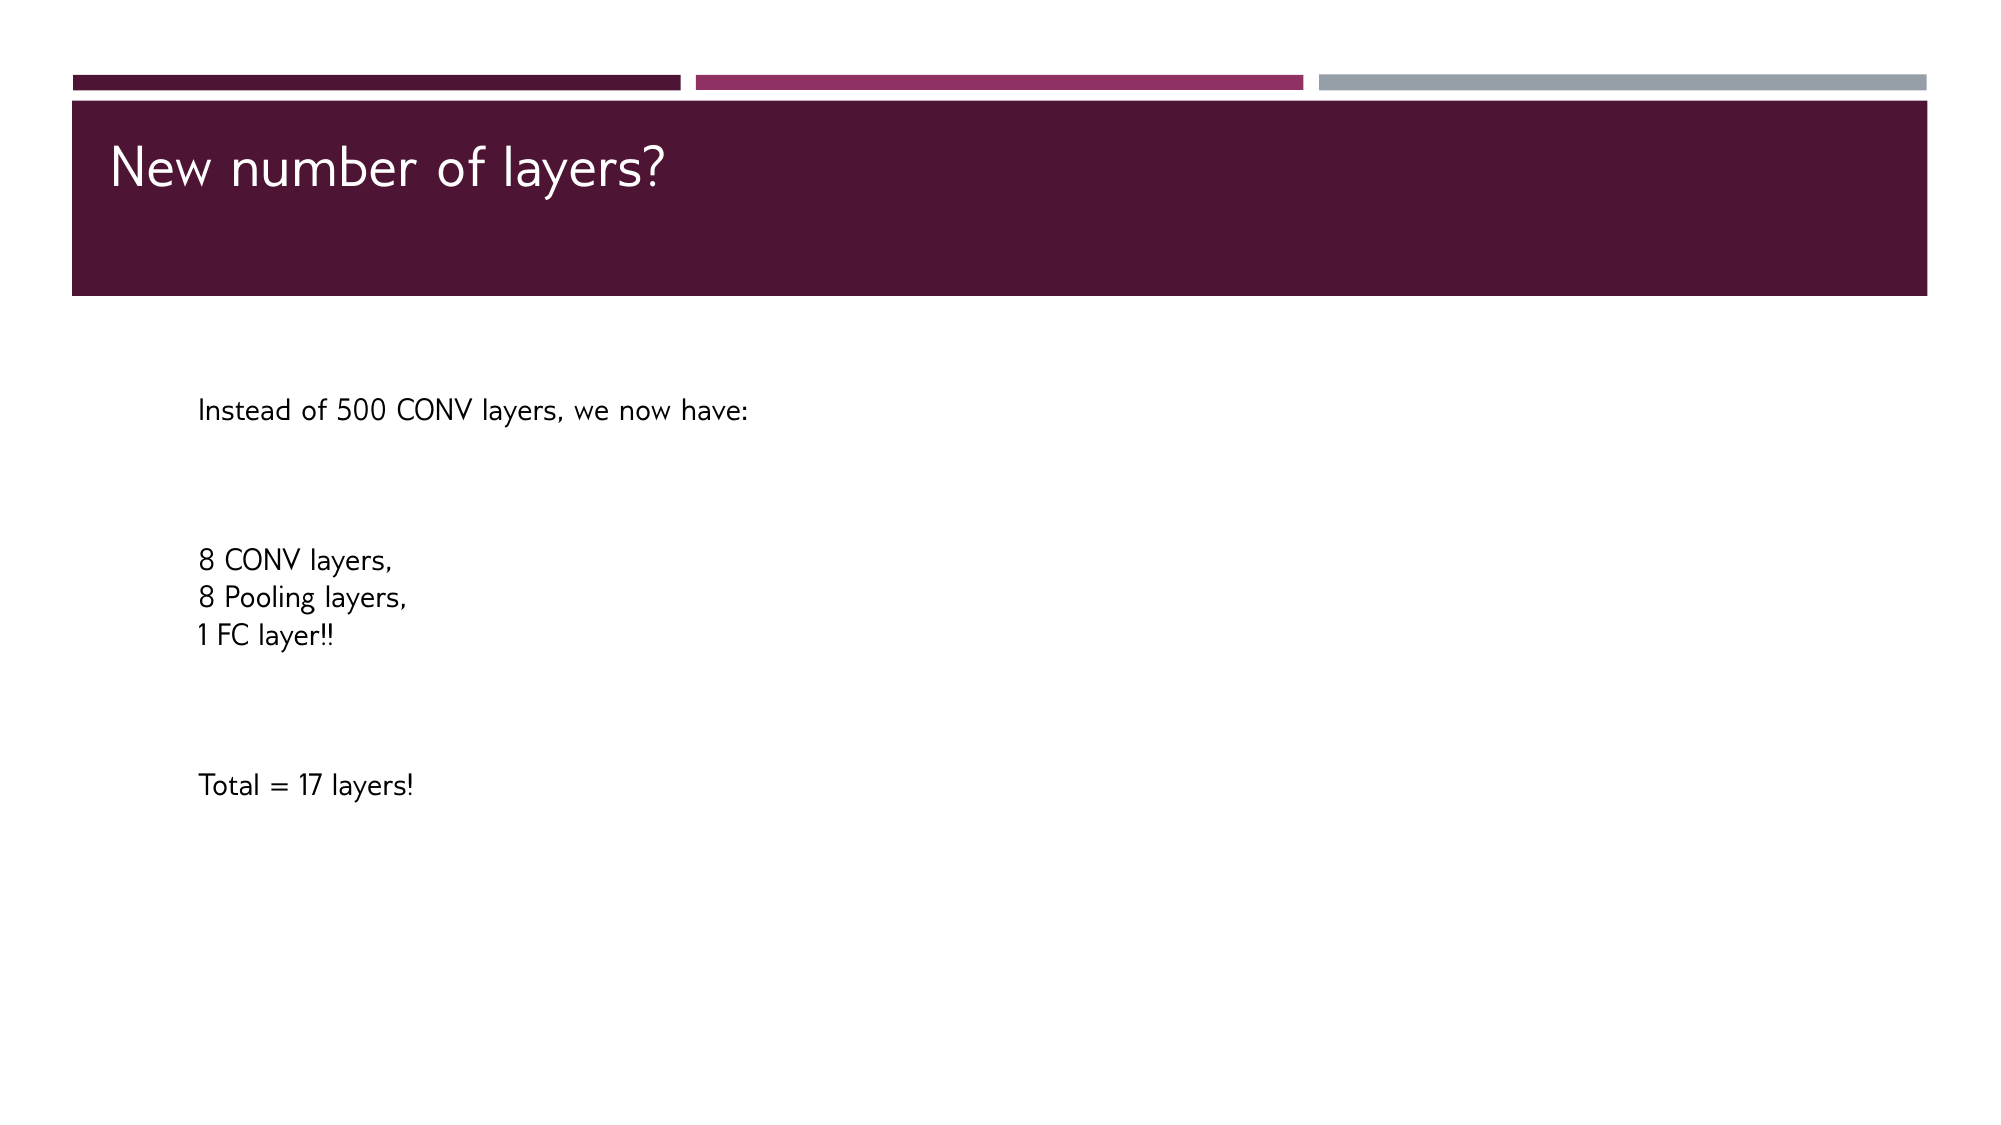

# New number of layers?
Instead of 500 CONV layers, we now have:

8 CONV layers,
8 Pooling layers,
1 FC layer!!

Total = 17 layers!